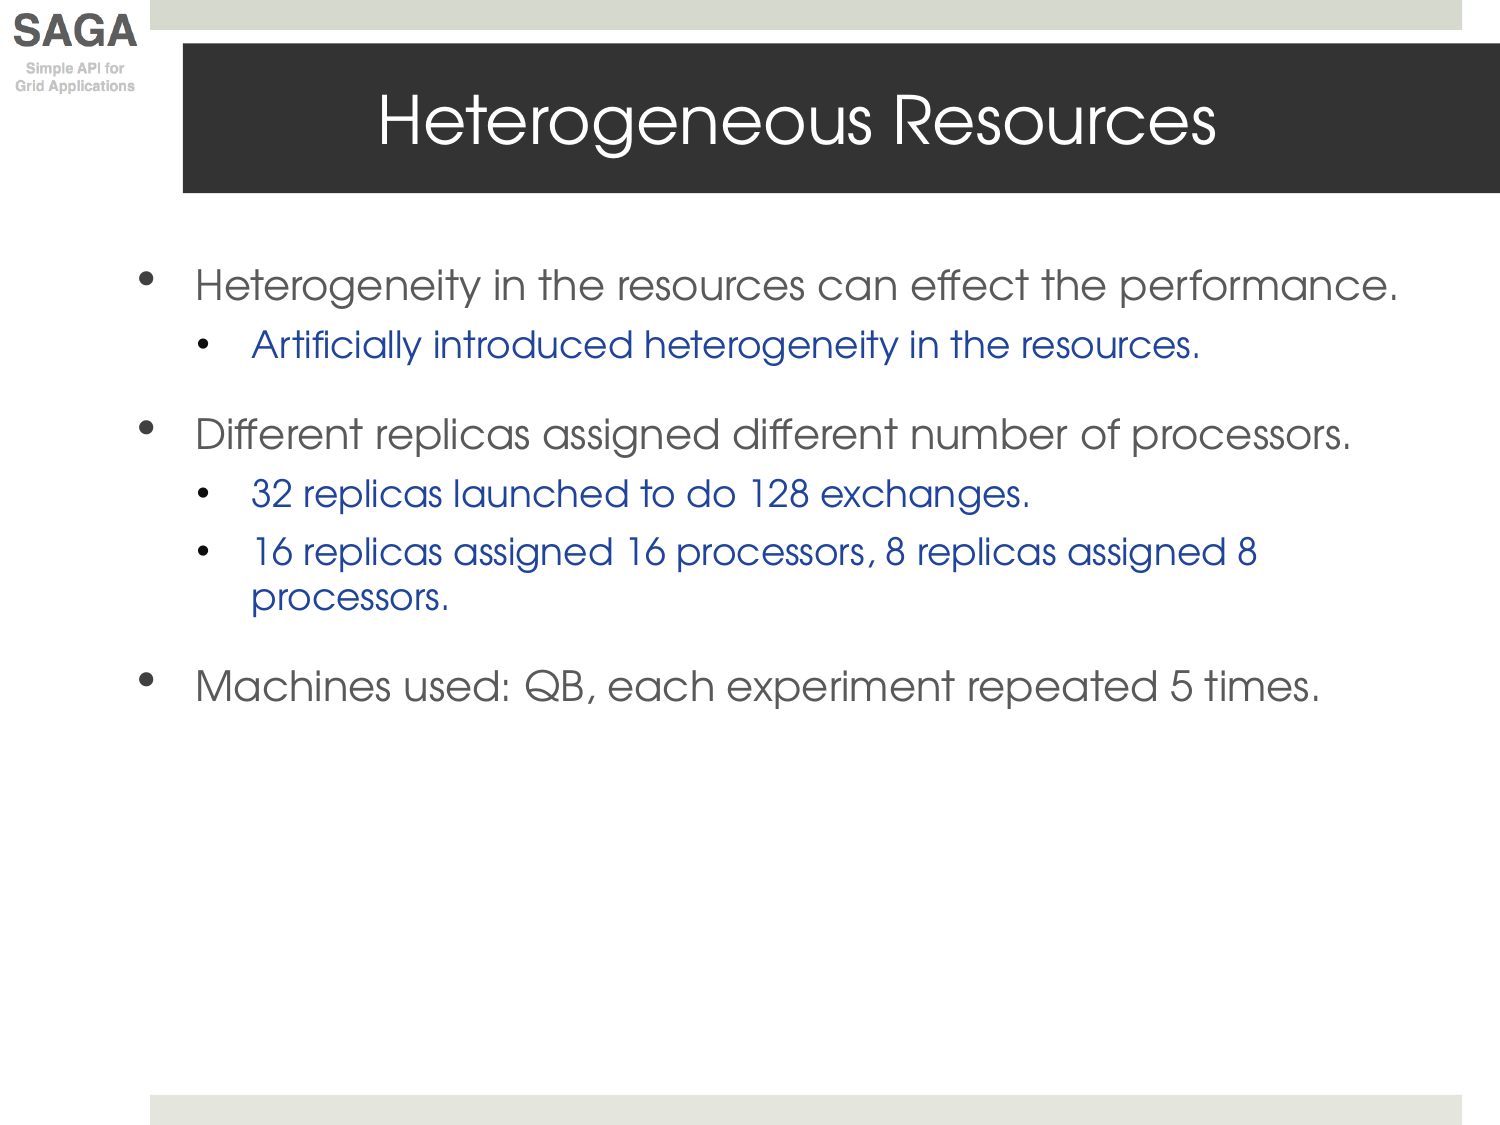

# Heterogeneous Resources
Heterogeneity in the resources can effect the performance.
Artificially introduced heterogeneity in the resources.
Different replicas assigned different number of processors.
32 replicas launched to do 128 exchanges.
16 replicas assigned 16 processors, 8 replicas assigned 8 processors.
Machines used: QB, each experiment repeated 5 times.